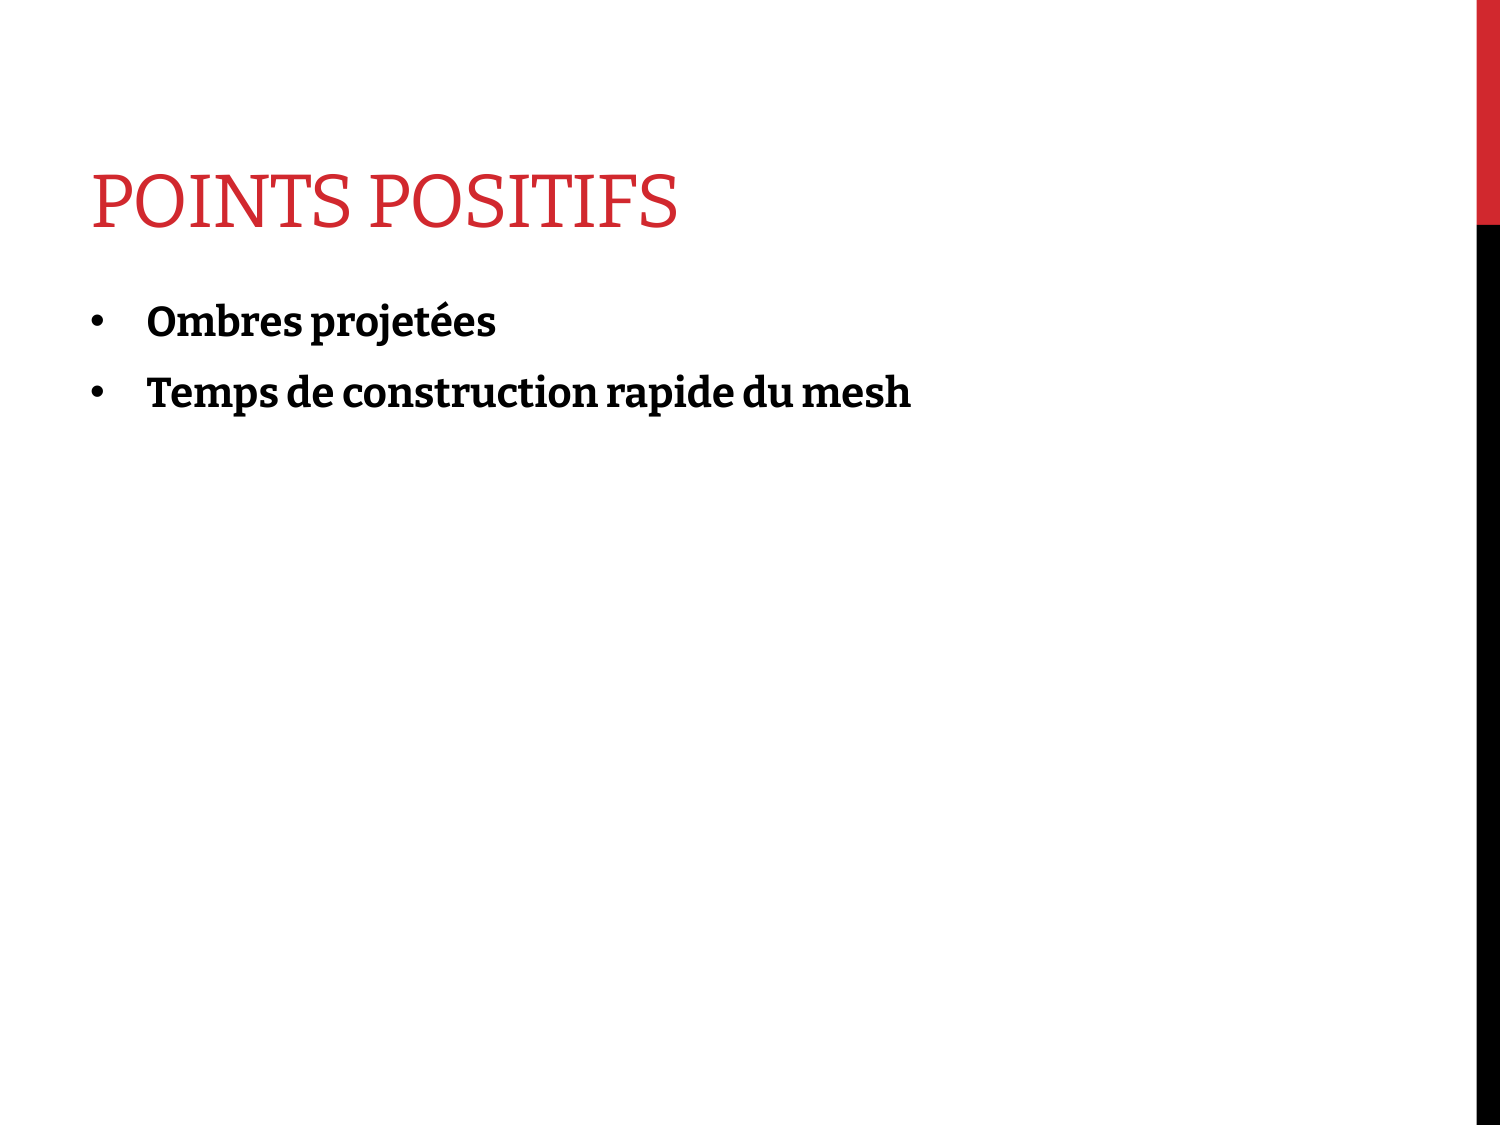

# Points positifs
Ombres projetées
Temps de construction rapide du mesh